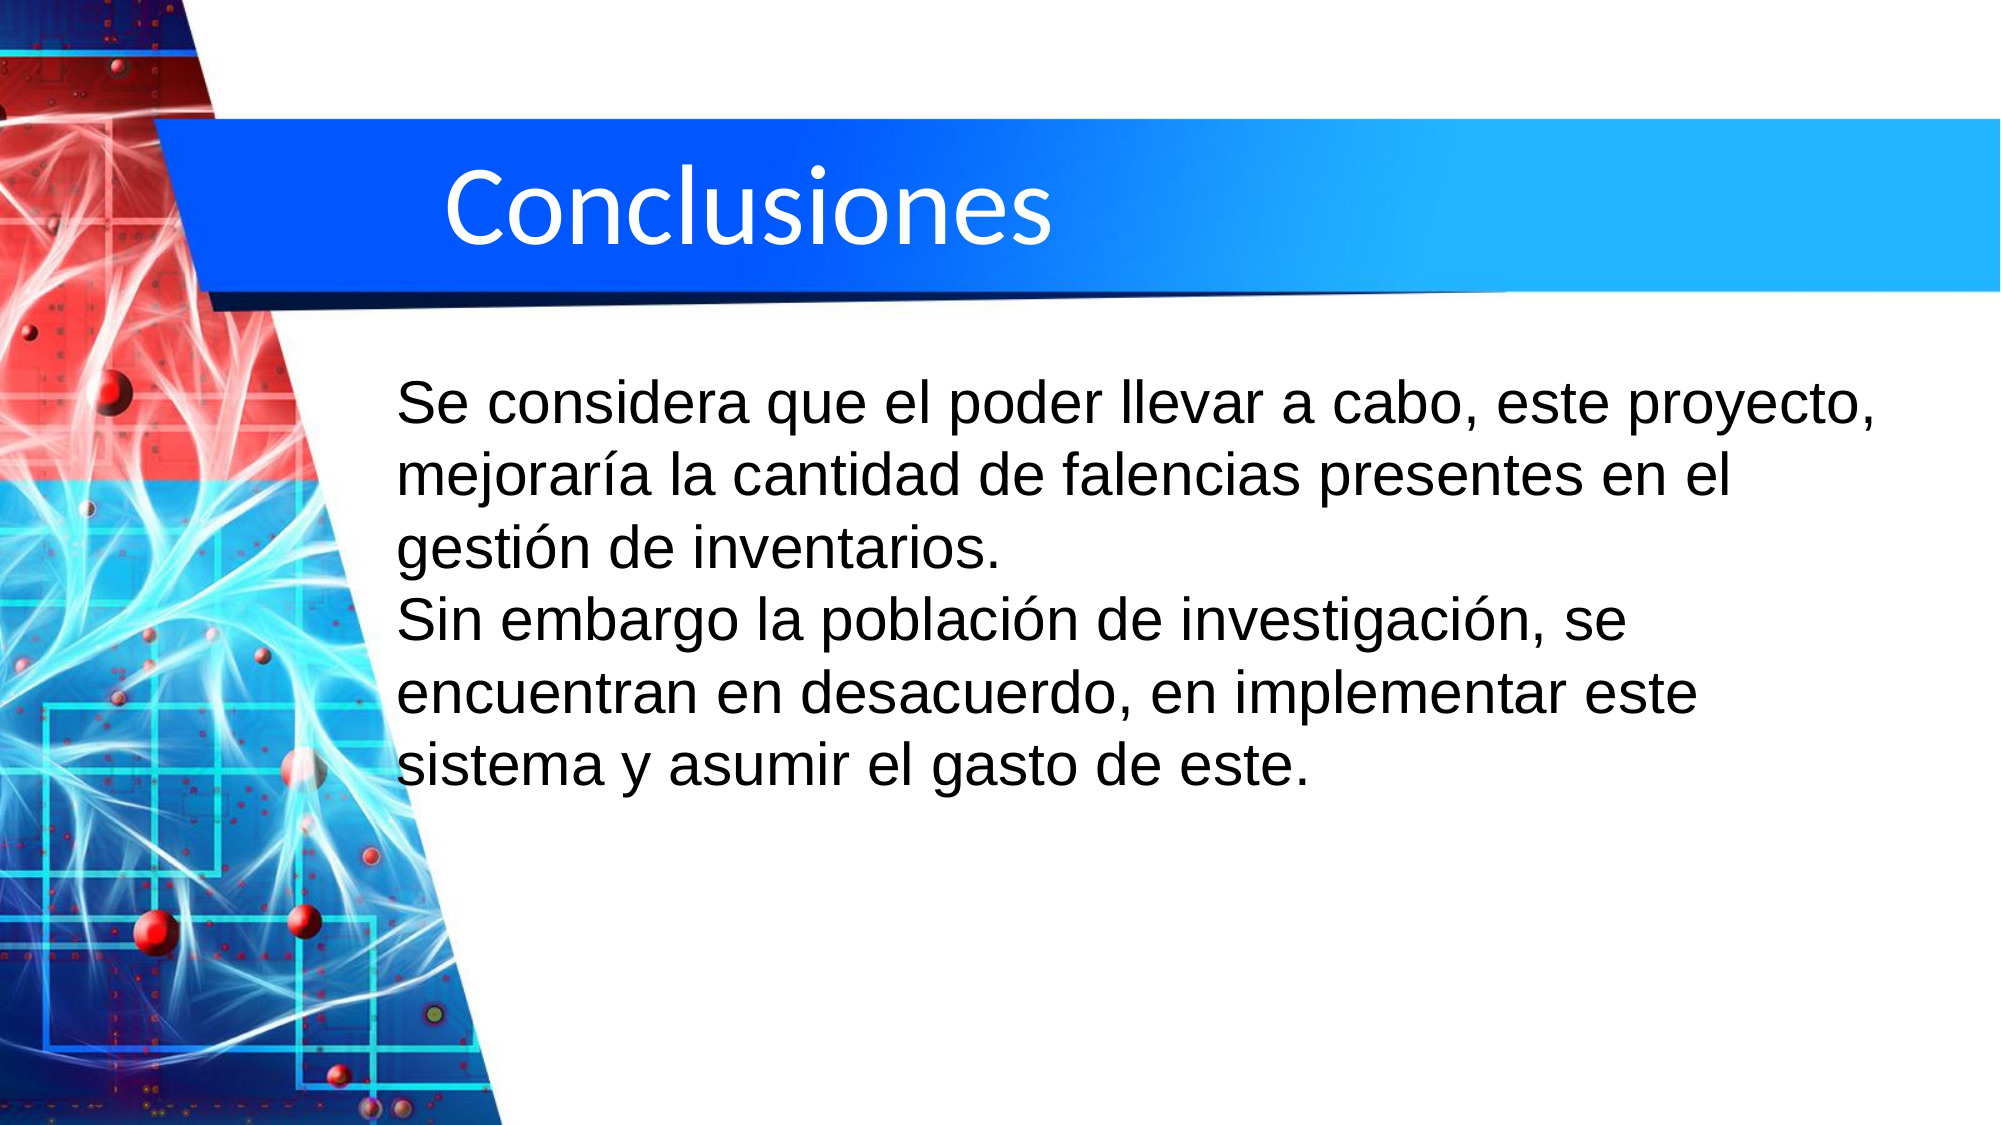

# Conclusiones
Se considera que el poder llevar a cabo, este proyecto, mejoraría la cantidad de falencias presentes en el gestión de inventarios.
Sin embargo la población de investigación, se encuentran en desacuerdo, en implementar este sistema y asumir el gasto de este.